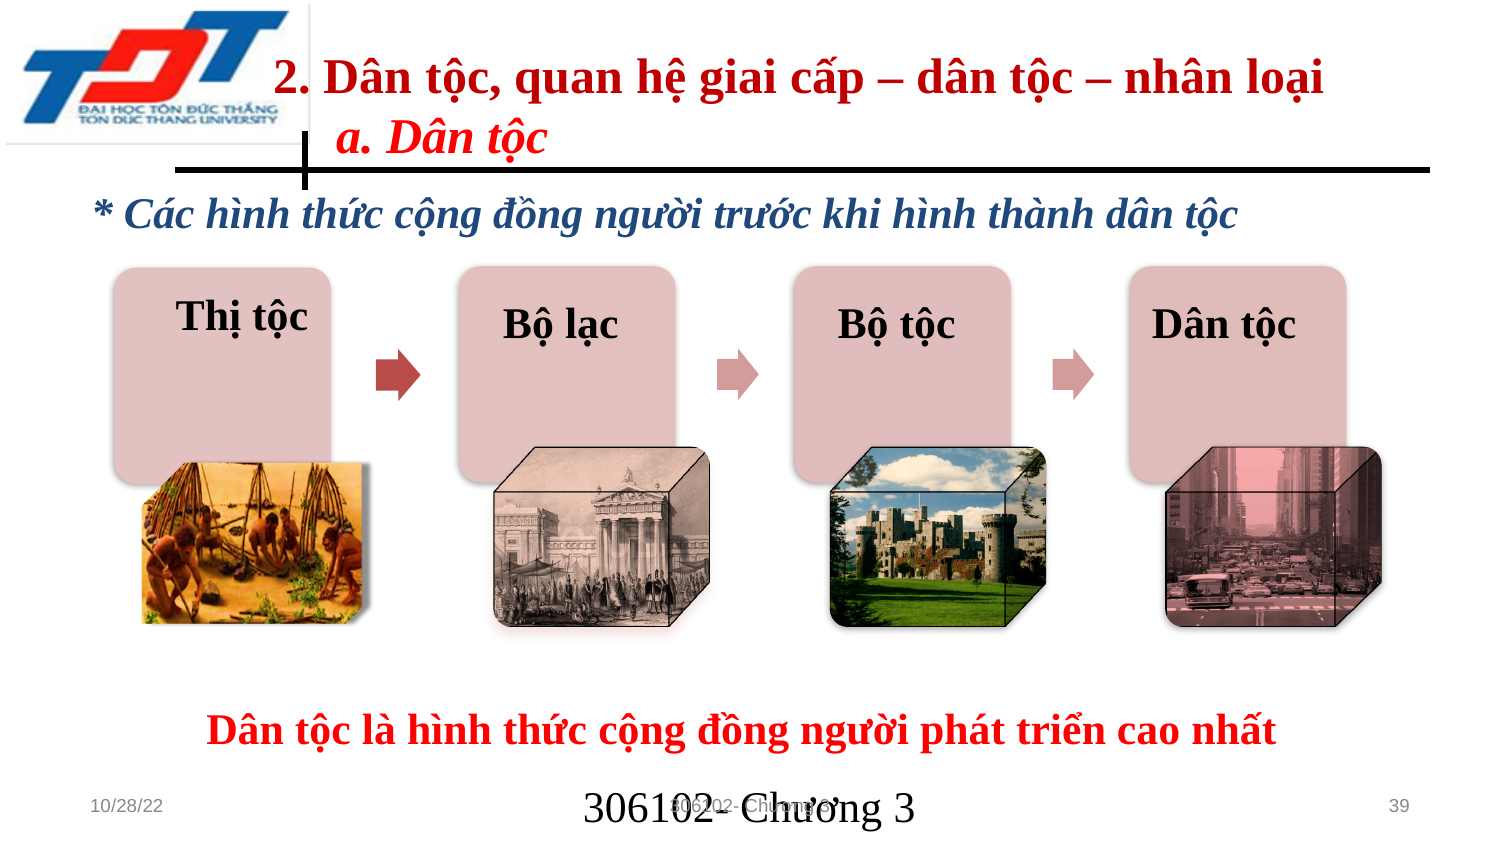

2. Dân tộc, quan hệ giai cấp – dân tộc – nhân loại
a. Dân tộc
* Các hình thức cộng đồng người trước khi hình thành dân tộc

Thị tộc
Bộ lạc
Bộ tộc
Dân tộc
   Dân tộc là hình thức cộng đồng người phát triển cao nhất
10/28/22
306102- Chương 3
306102- Chương 3
39